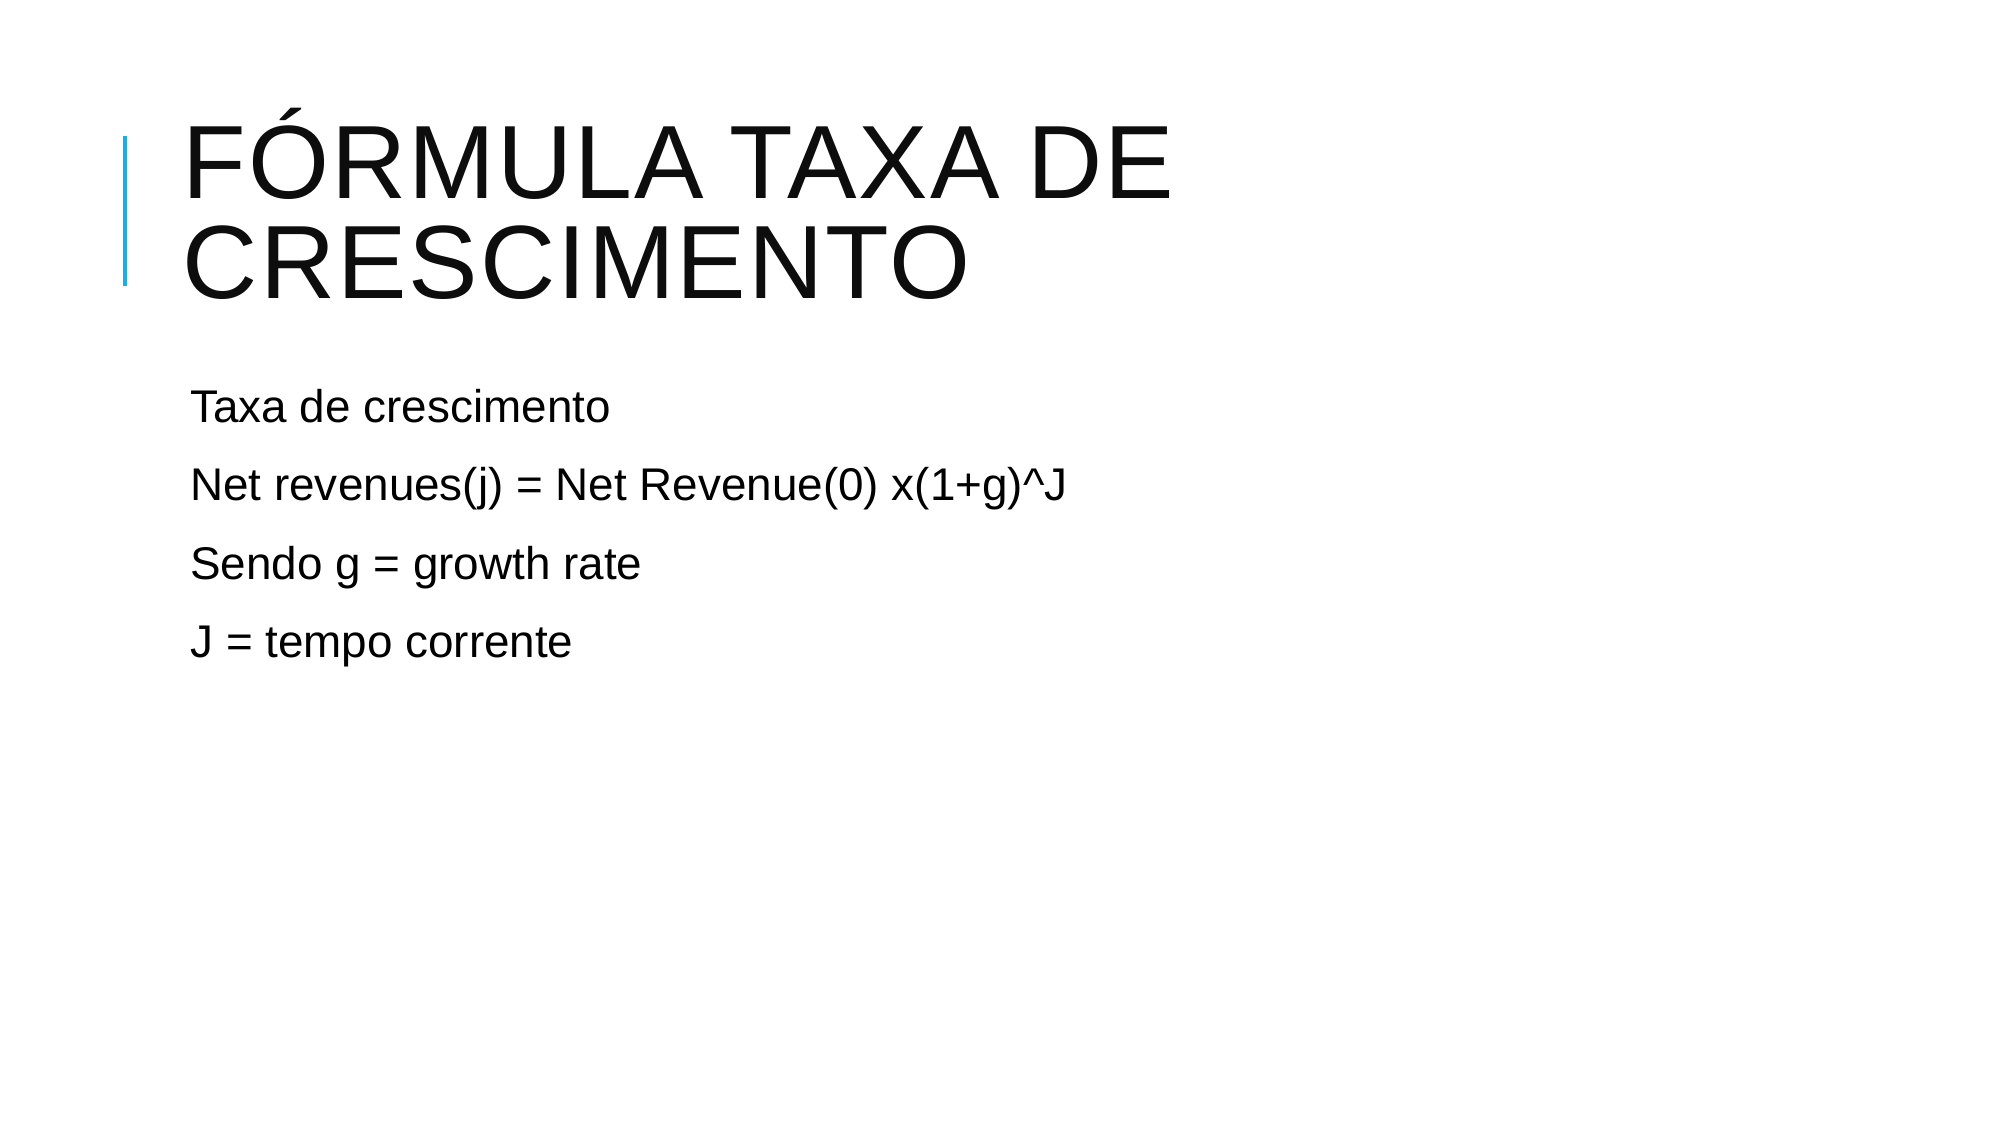

# Fórmula taxa de crescimento
Taxa de crescimento
Net revenues(j) = Net Revenue(0) x(1+g)^J
Sendo g = growth rate
J = tempo corrente